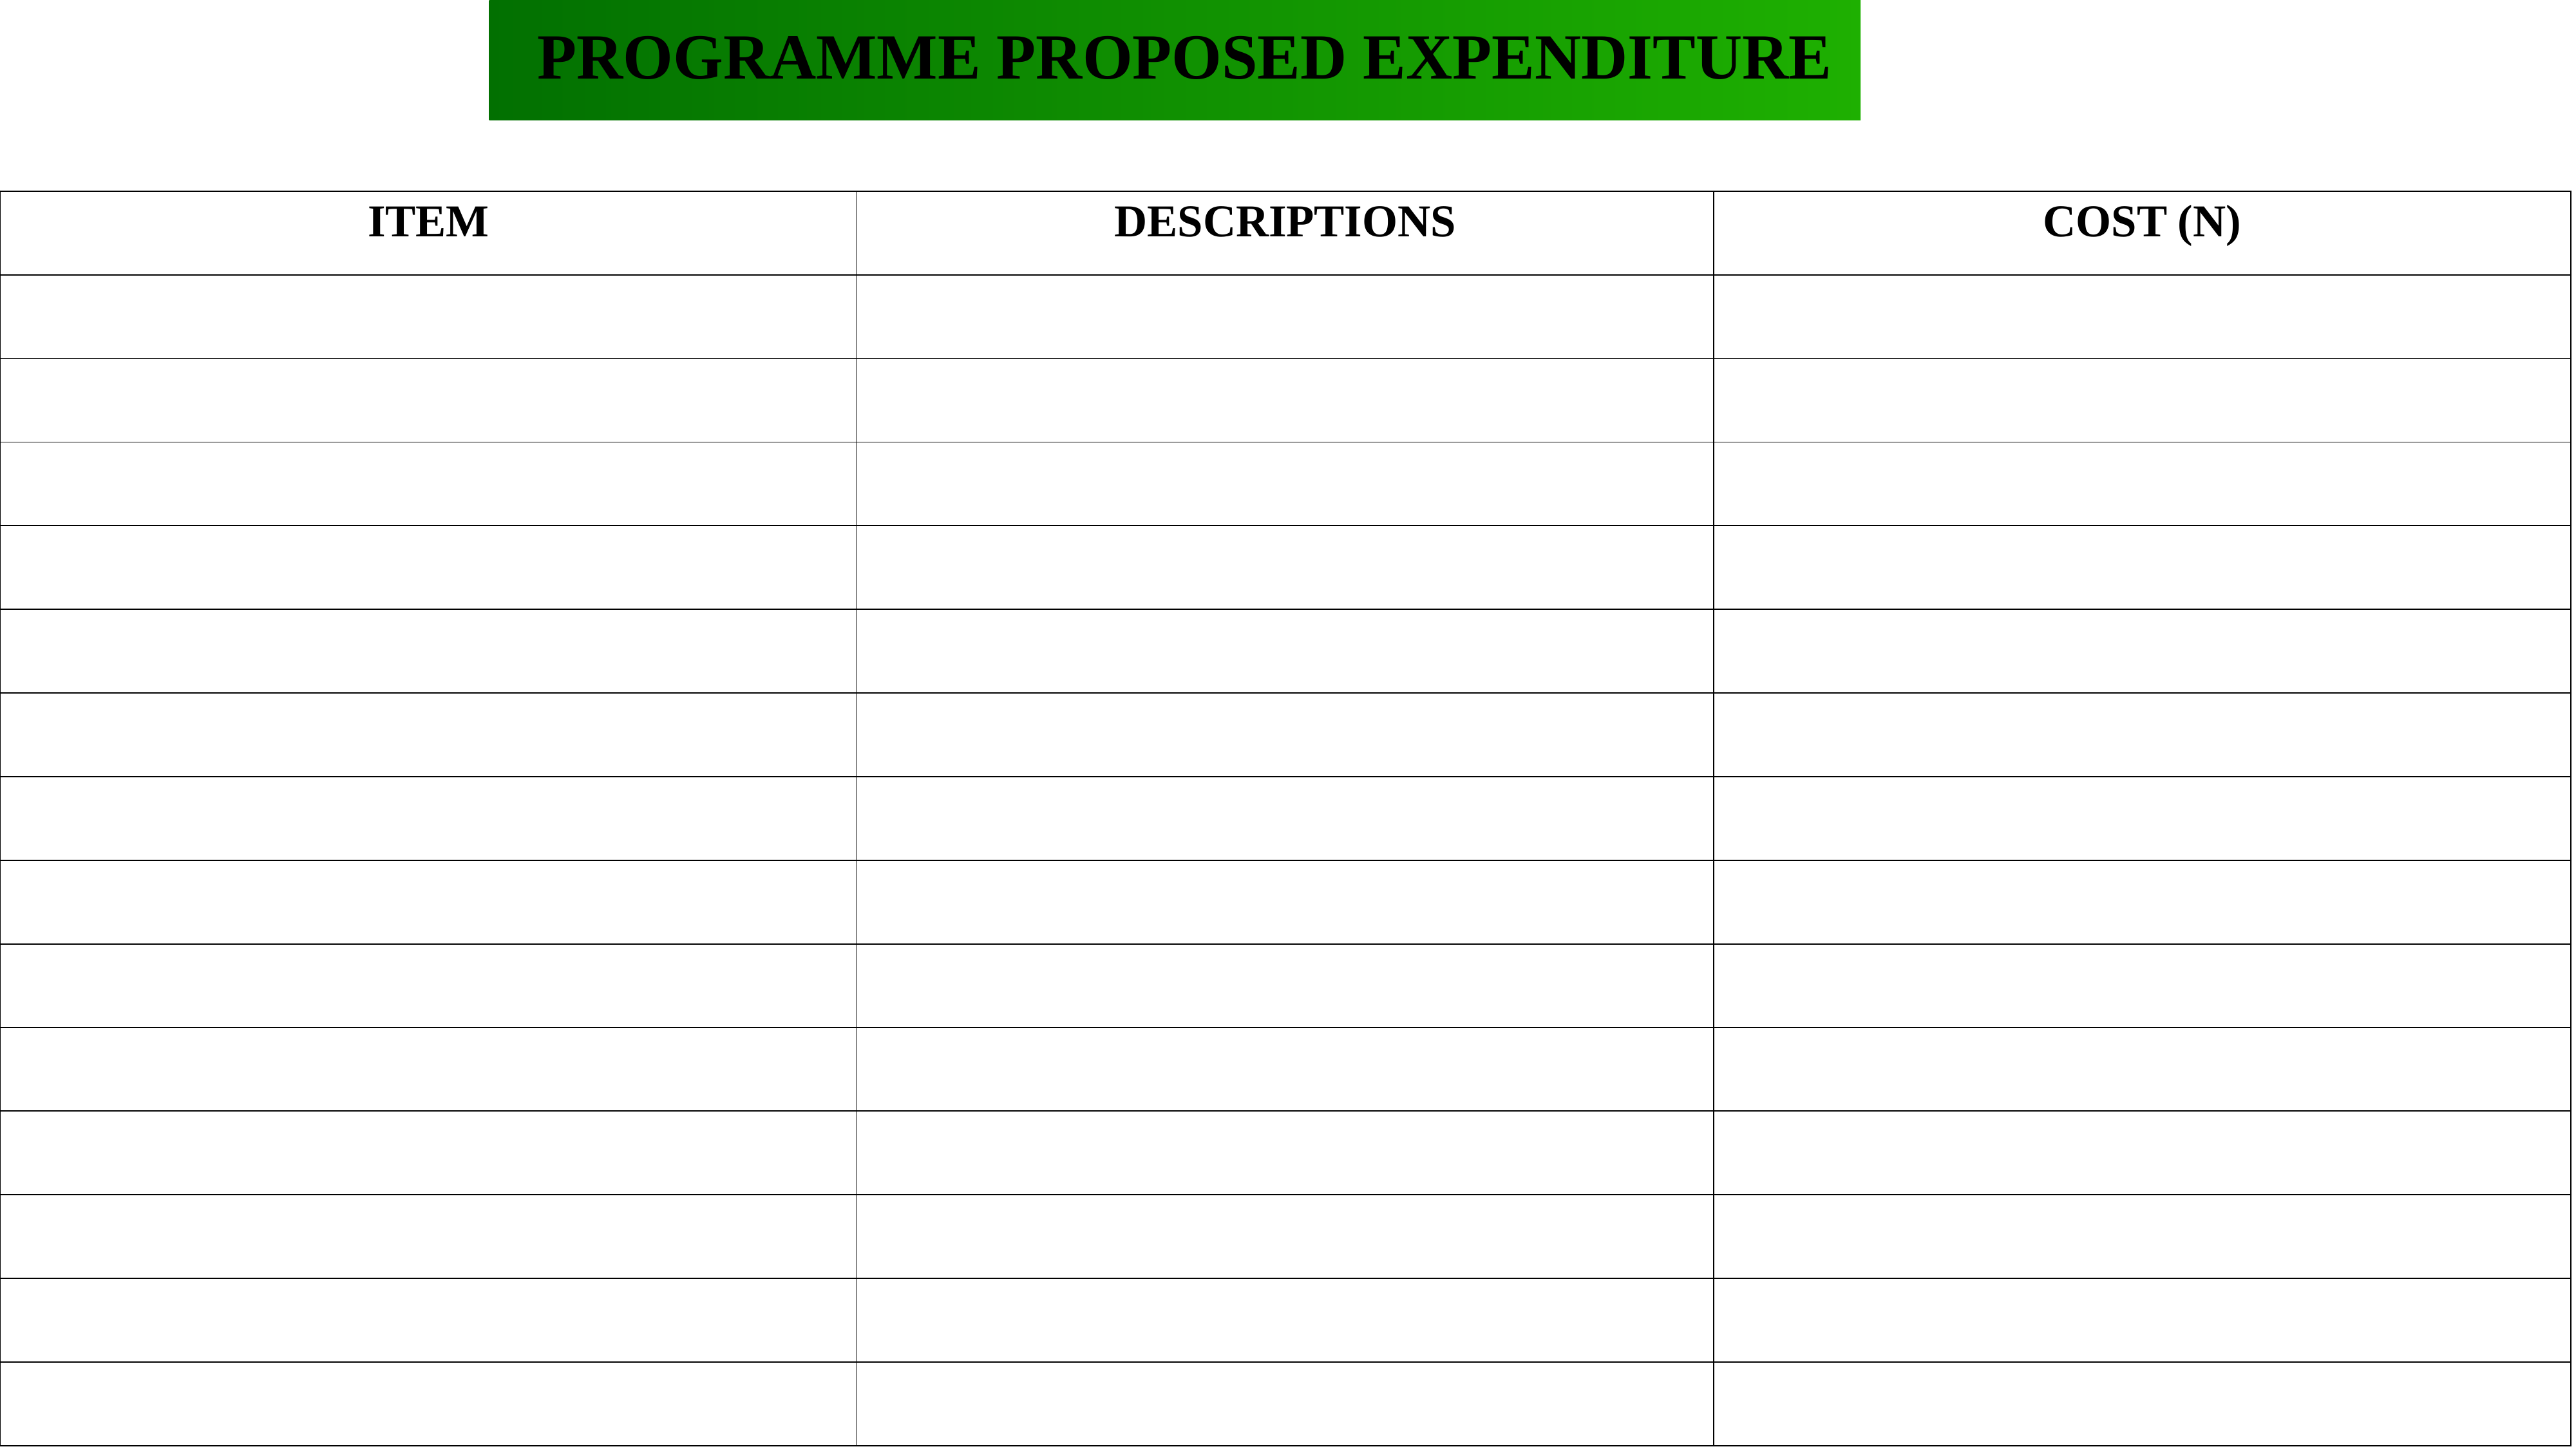

PROGRAMME PROPOSED EXPENDITURE
| ITEM | DESCRIPTIONS | COST (N) |
| --- | --- | --- |
|  |  |  |
|  |  |  |
|  |  |  |
|  |  |  |
|  |  |  |
|  |  |  |
|  |  |  |
|  |  |  |
|  |  |  |
|  |  |  |
|  |  |  |
|  |  |  |
|  |  |  |
|  |  |  |